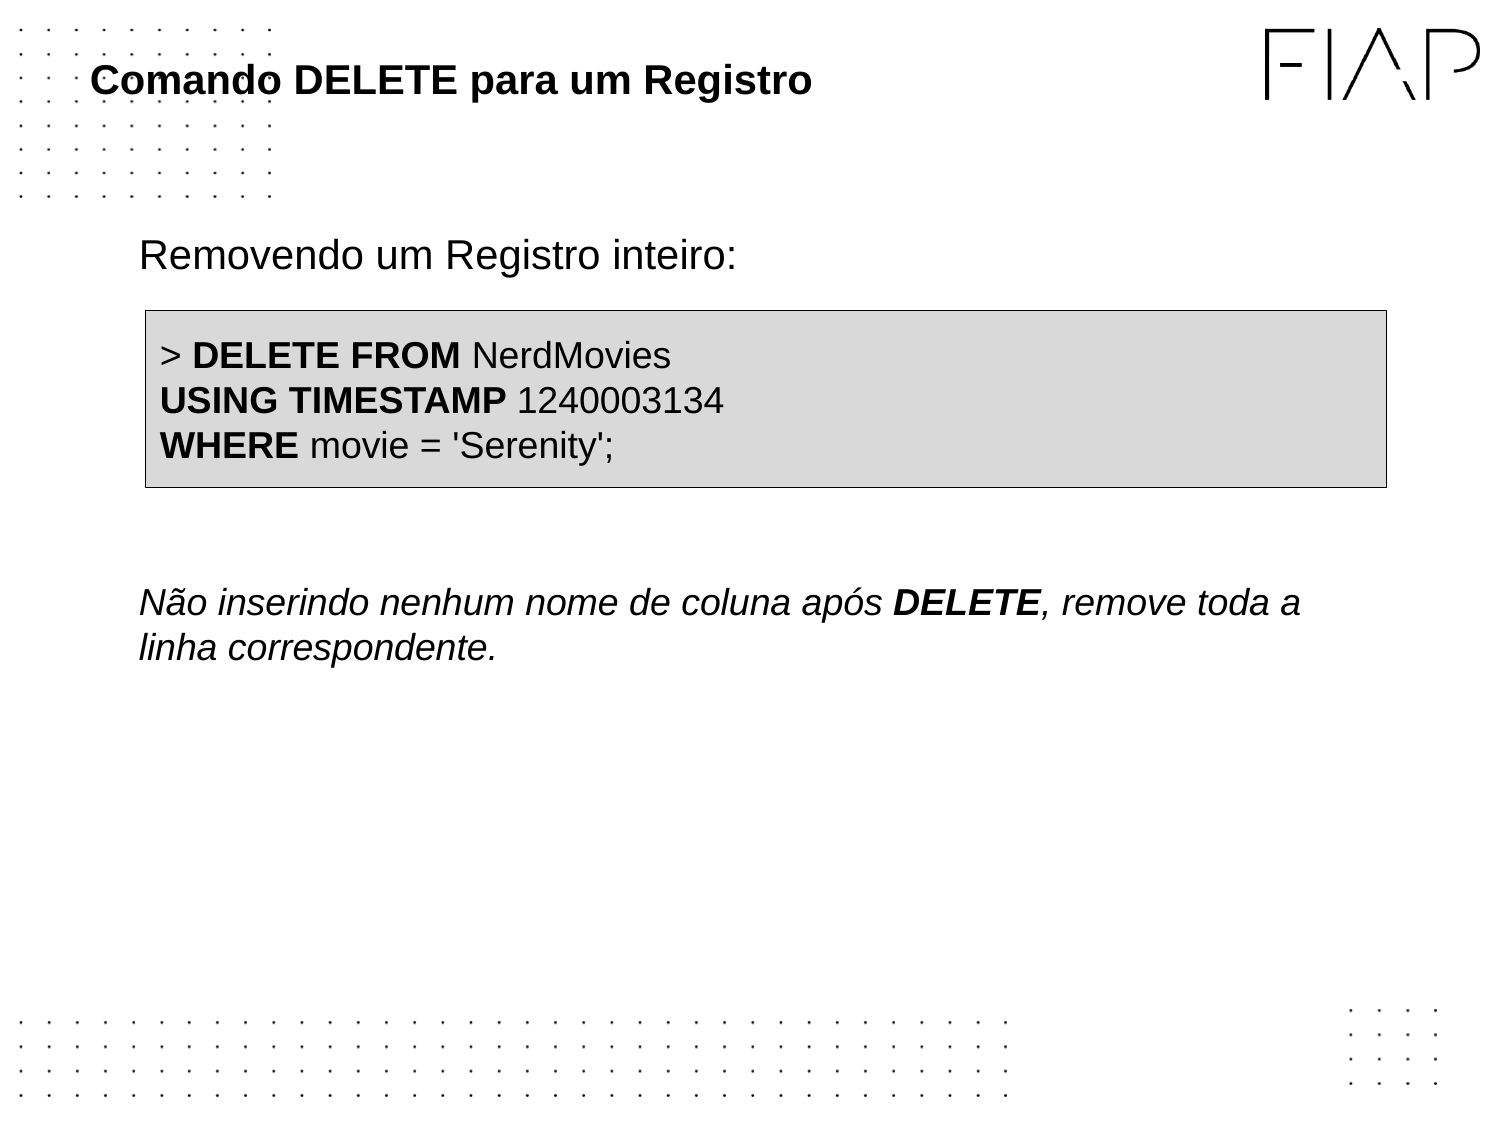

# Comando DELETE para um Registro
Removendo um Registro inteiro:

Não inserindo nenhum nome de coluna após DELETE, remove toda a linha correspondente.

> DELETE FROM NerdMovies
USING TIMESTAMP 1240003134
WHERE movie = 'Serenity';